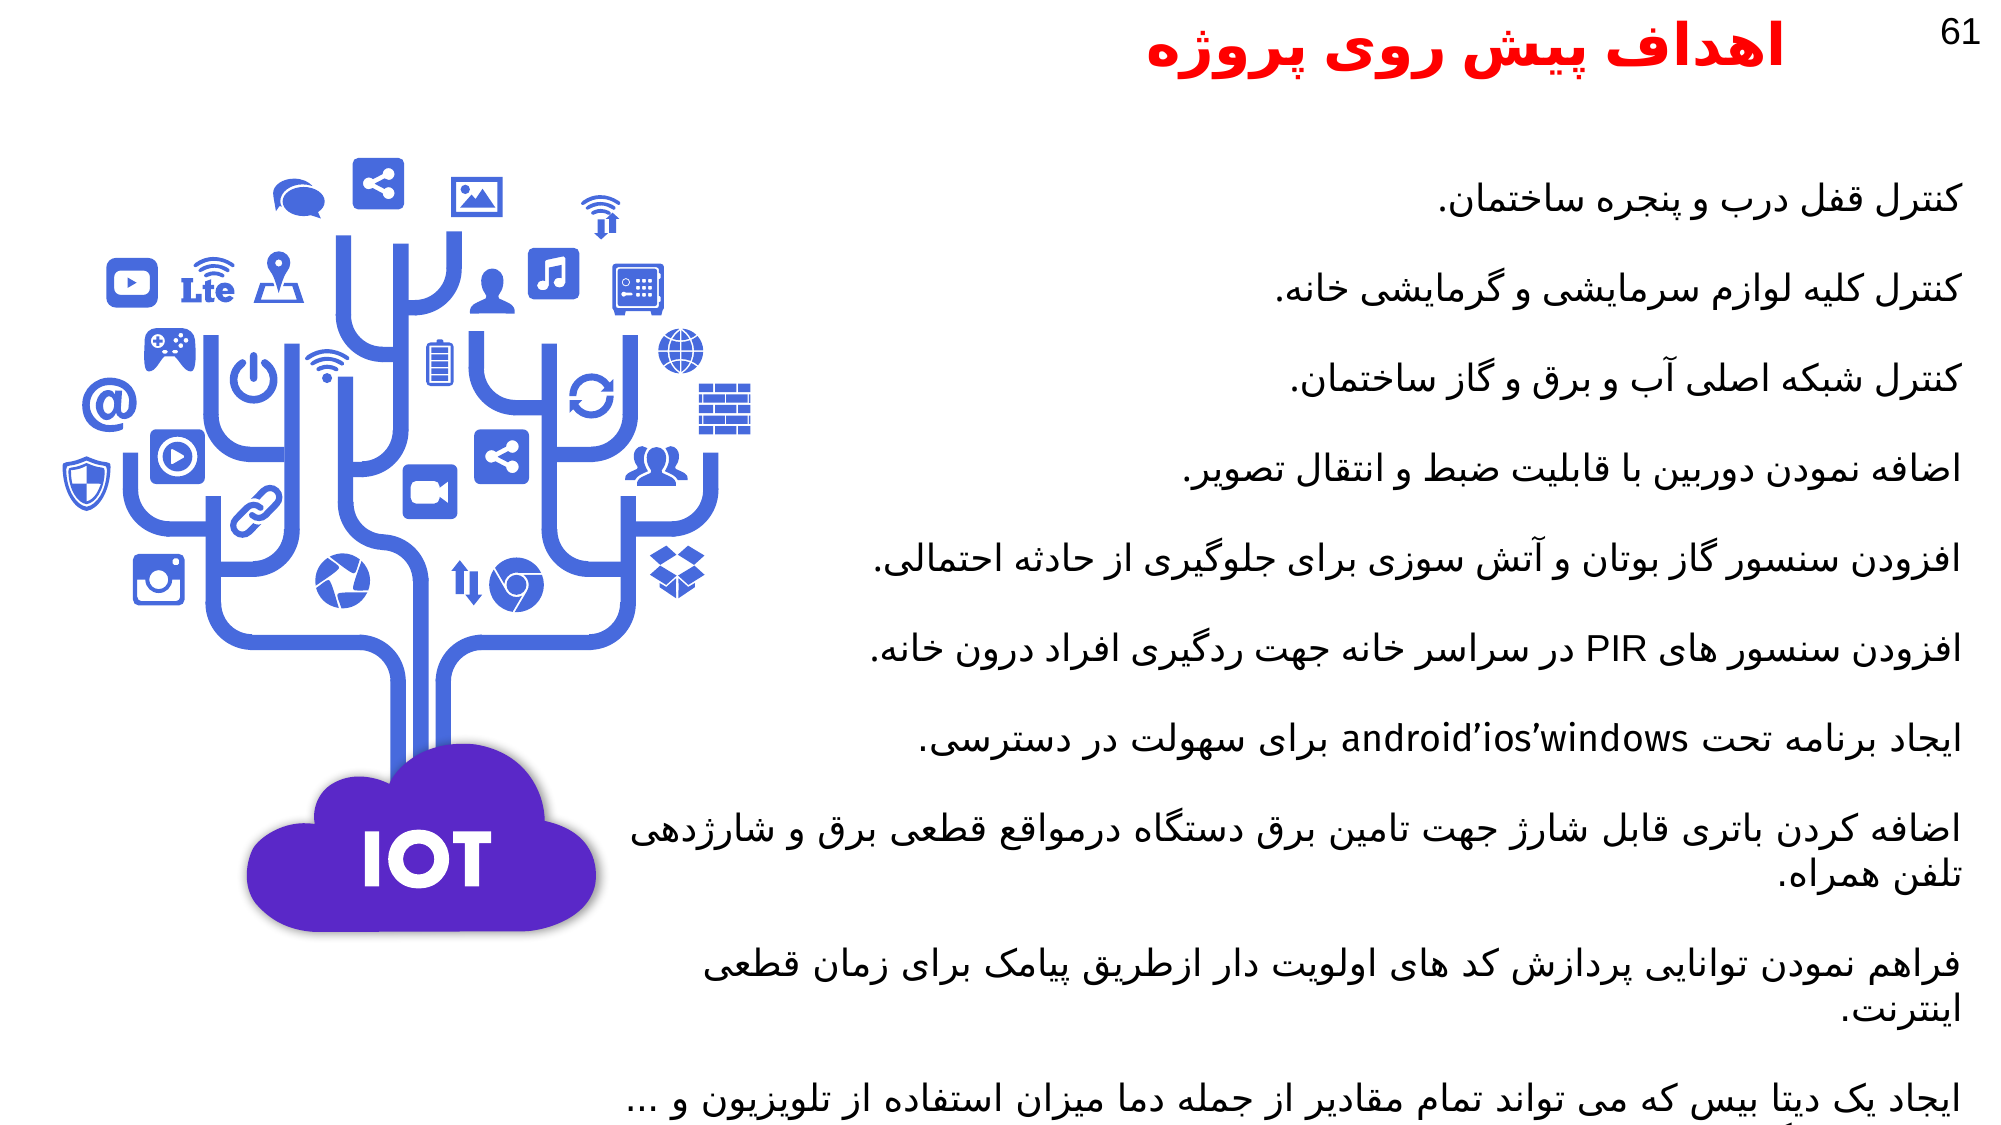

اهداف پیش روی پروژه
61

کنترل قفل درب و پنجره ساختمان.

کنترل کلیه لوازم سرمایشی و گرمایشی خانه.

کنترل شبکه اصلی آب و برق و گاز ساختمان.

اضافه نمودن دوربین با قابلیت ضبط و انتقال تصویر.

افزودن سنسور گاز بوتان و آتش سوزی برای جلوگیری از حادثه احتمالی.

افزودن سنسور های PIR در سراسر خانه جهت ردگیری افراد درون خانه.

ایجاد برنامه تحت android’ios’windows برای سهولت در دسترسی.

اضافه کردن باتری قابل شارژ جهت تامین برق دستگاه درمواقع قطعی برق و شارژدهی تلفن همراه.

فراهم نمودن توانایی پردازش کد های اولویت دار ازطریق پیامک برای زمان قطعی اینترنت.

ایجاد یک دیتا بیس که می تواند تمام مقادیر از جمله دما میزان استفاده از تلویزیون و ... را در خود نگهداری کند.